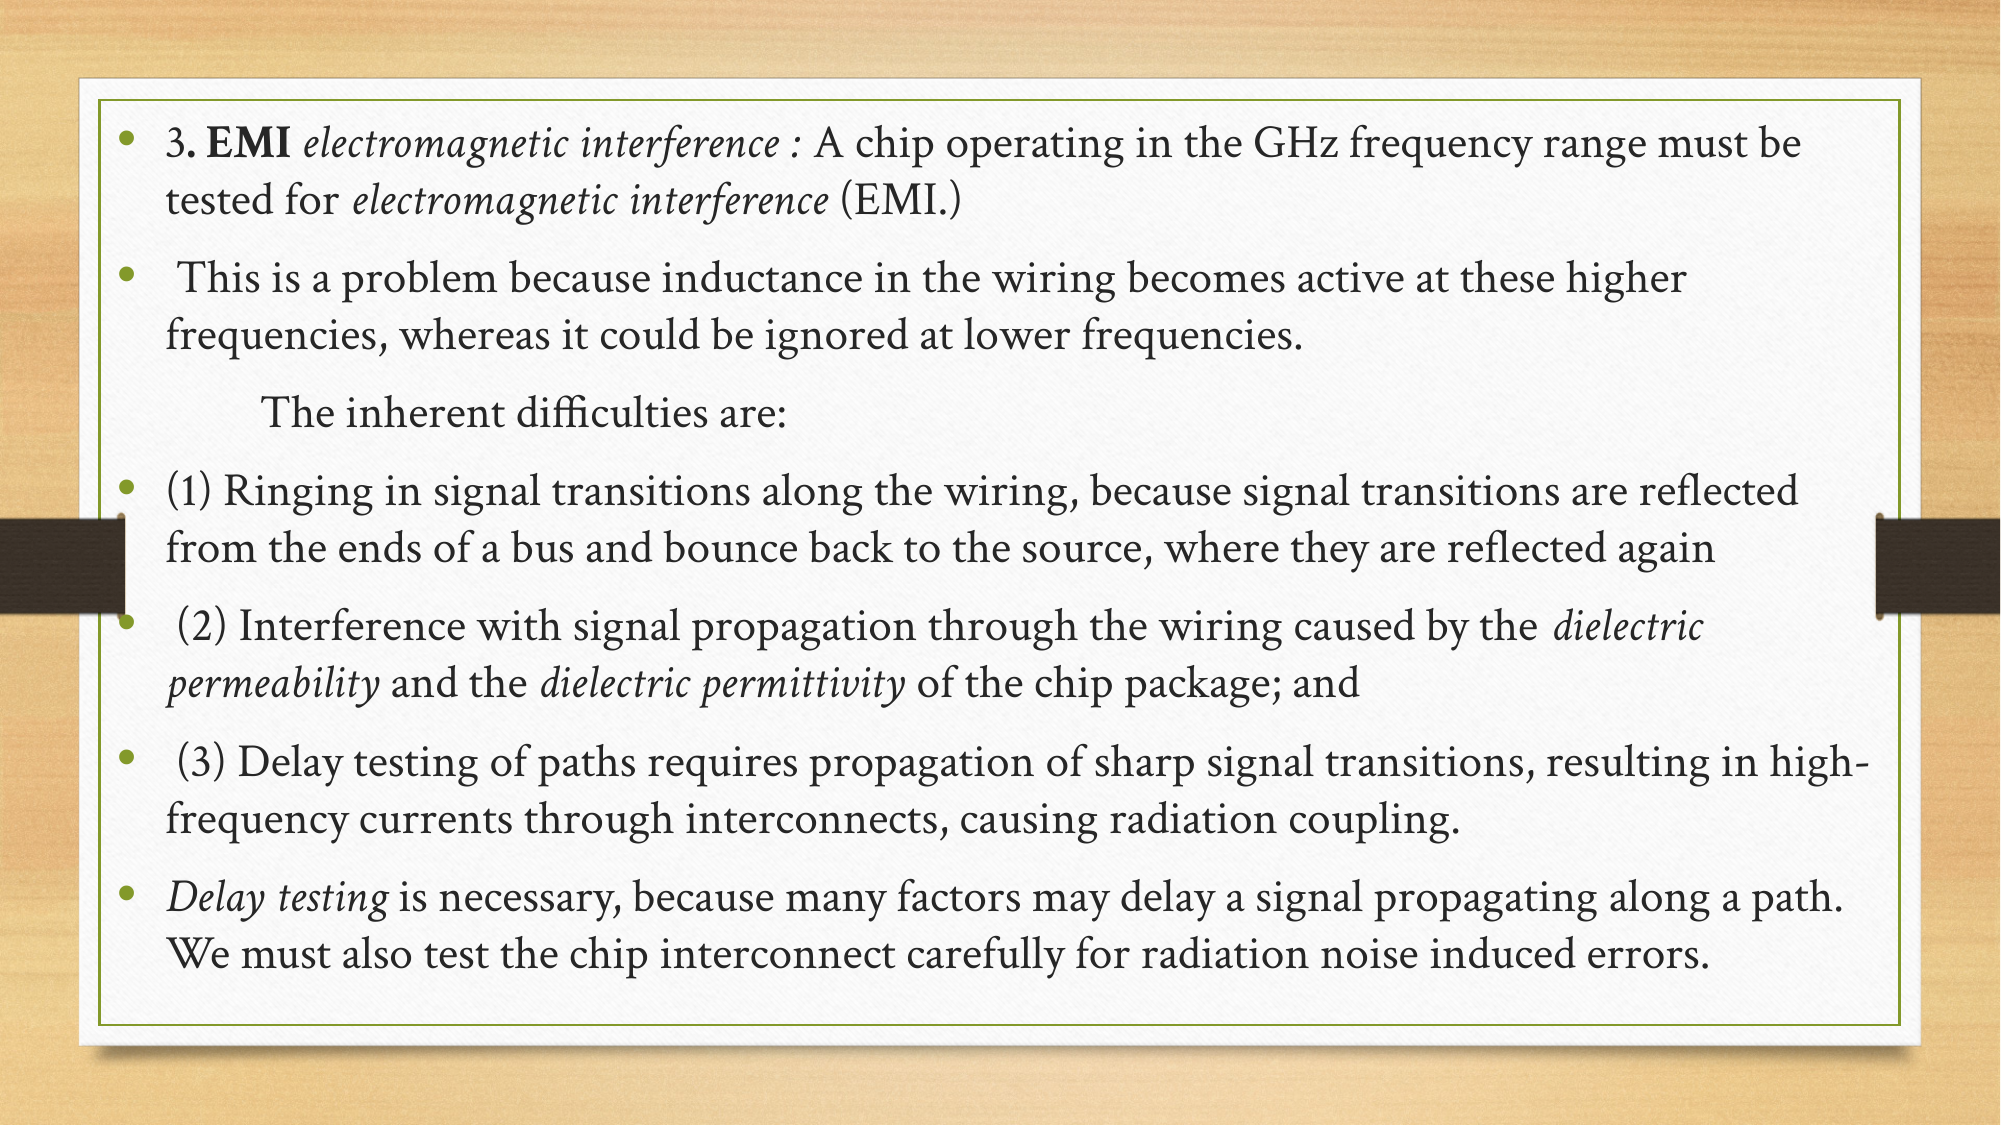

3. EMI electromagnetic interference : A chip operating in the GHz frequency range must be tested for electromagnetic interference (EMI.)
 This is a problem because inductance in the wiring becomes active at these higher frequencies, whereas it could be ignored at lower frequencies.
	The inherent difficulties are:
(1) Ringing in signal transitions along the wiring, because signal transitions are reflected from the ends of a bus and bounce back to the source, where they are reflected again
 (2) Interference with signal propagation through the wiring caused by the dielectric permeability and the dielectric permittivity of the chip package; and
 (3) Delay testing of paths requires propagation of sharp signal transitions, resulting in high-frequency currents through interconnects, causing radiation coupling.
Delay testing is necessary, because many factors may delay a signal propagating along a path. We must also test the chip interconnect carefully for radiation noise induced errors.